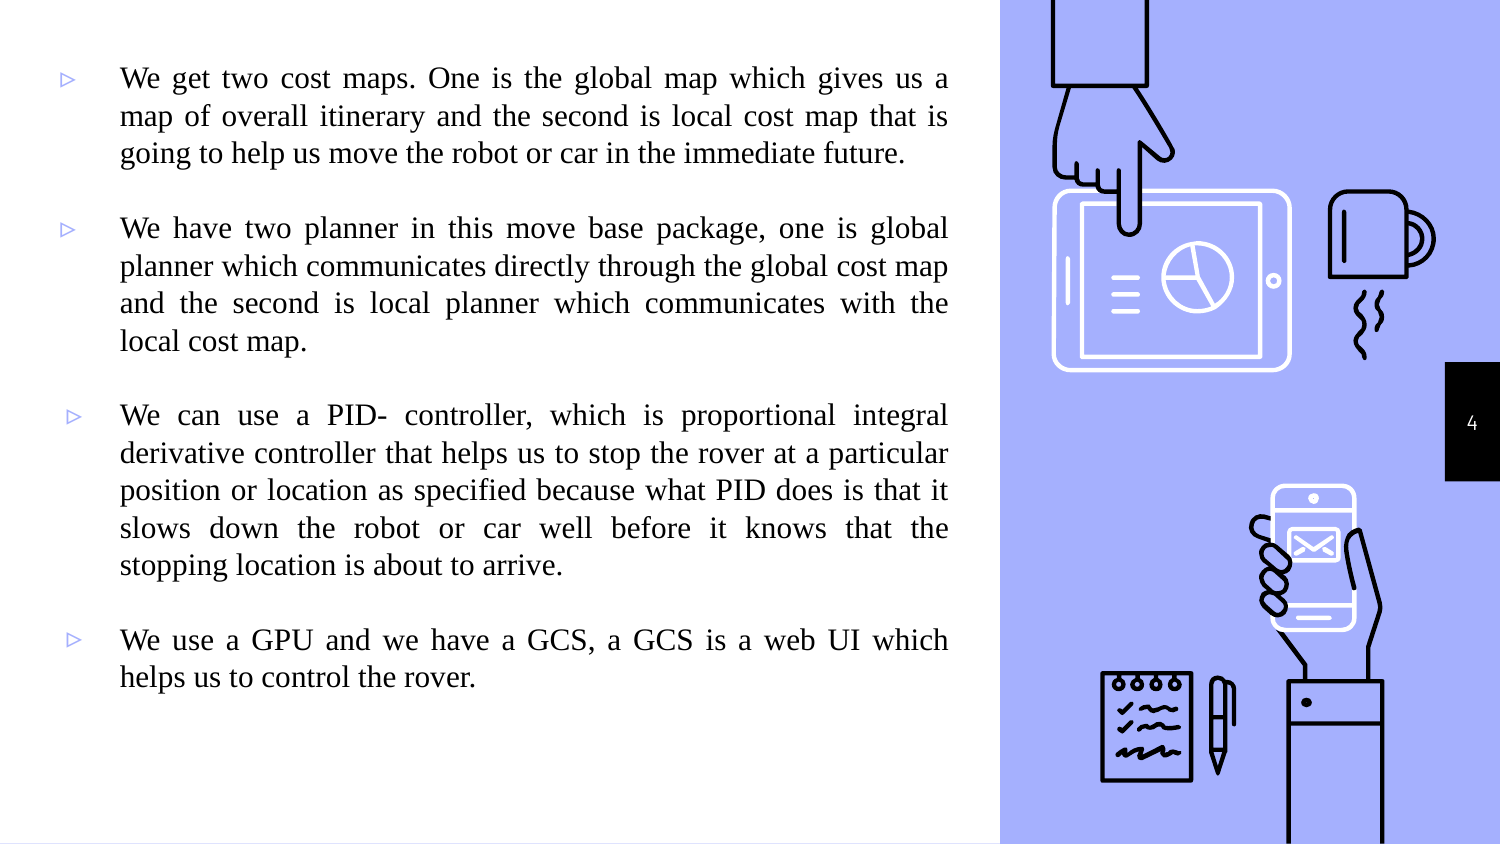

We get two cost maps. One is the global map which gives us a map of overall itinerary and the second is local cost map that is going to help us move the robot or car in the immediate future.

We have two planner in this move base package, one is global planner which communicates directly through the global cost map and the second is local planner which communicates with the local cost map.

We can use a PID- controller, which is proportional integral derivative controller that helps us to stop the rover at a particular position or location as specified because what PID does is that it slows down the robot or car well before it knows that the stopping location is about to arrive.

We use a GPU and we have a GCS, a GCS is a web UI which helps us to control the rover.

4